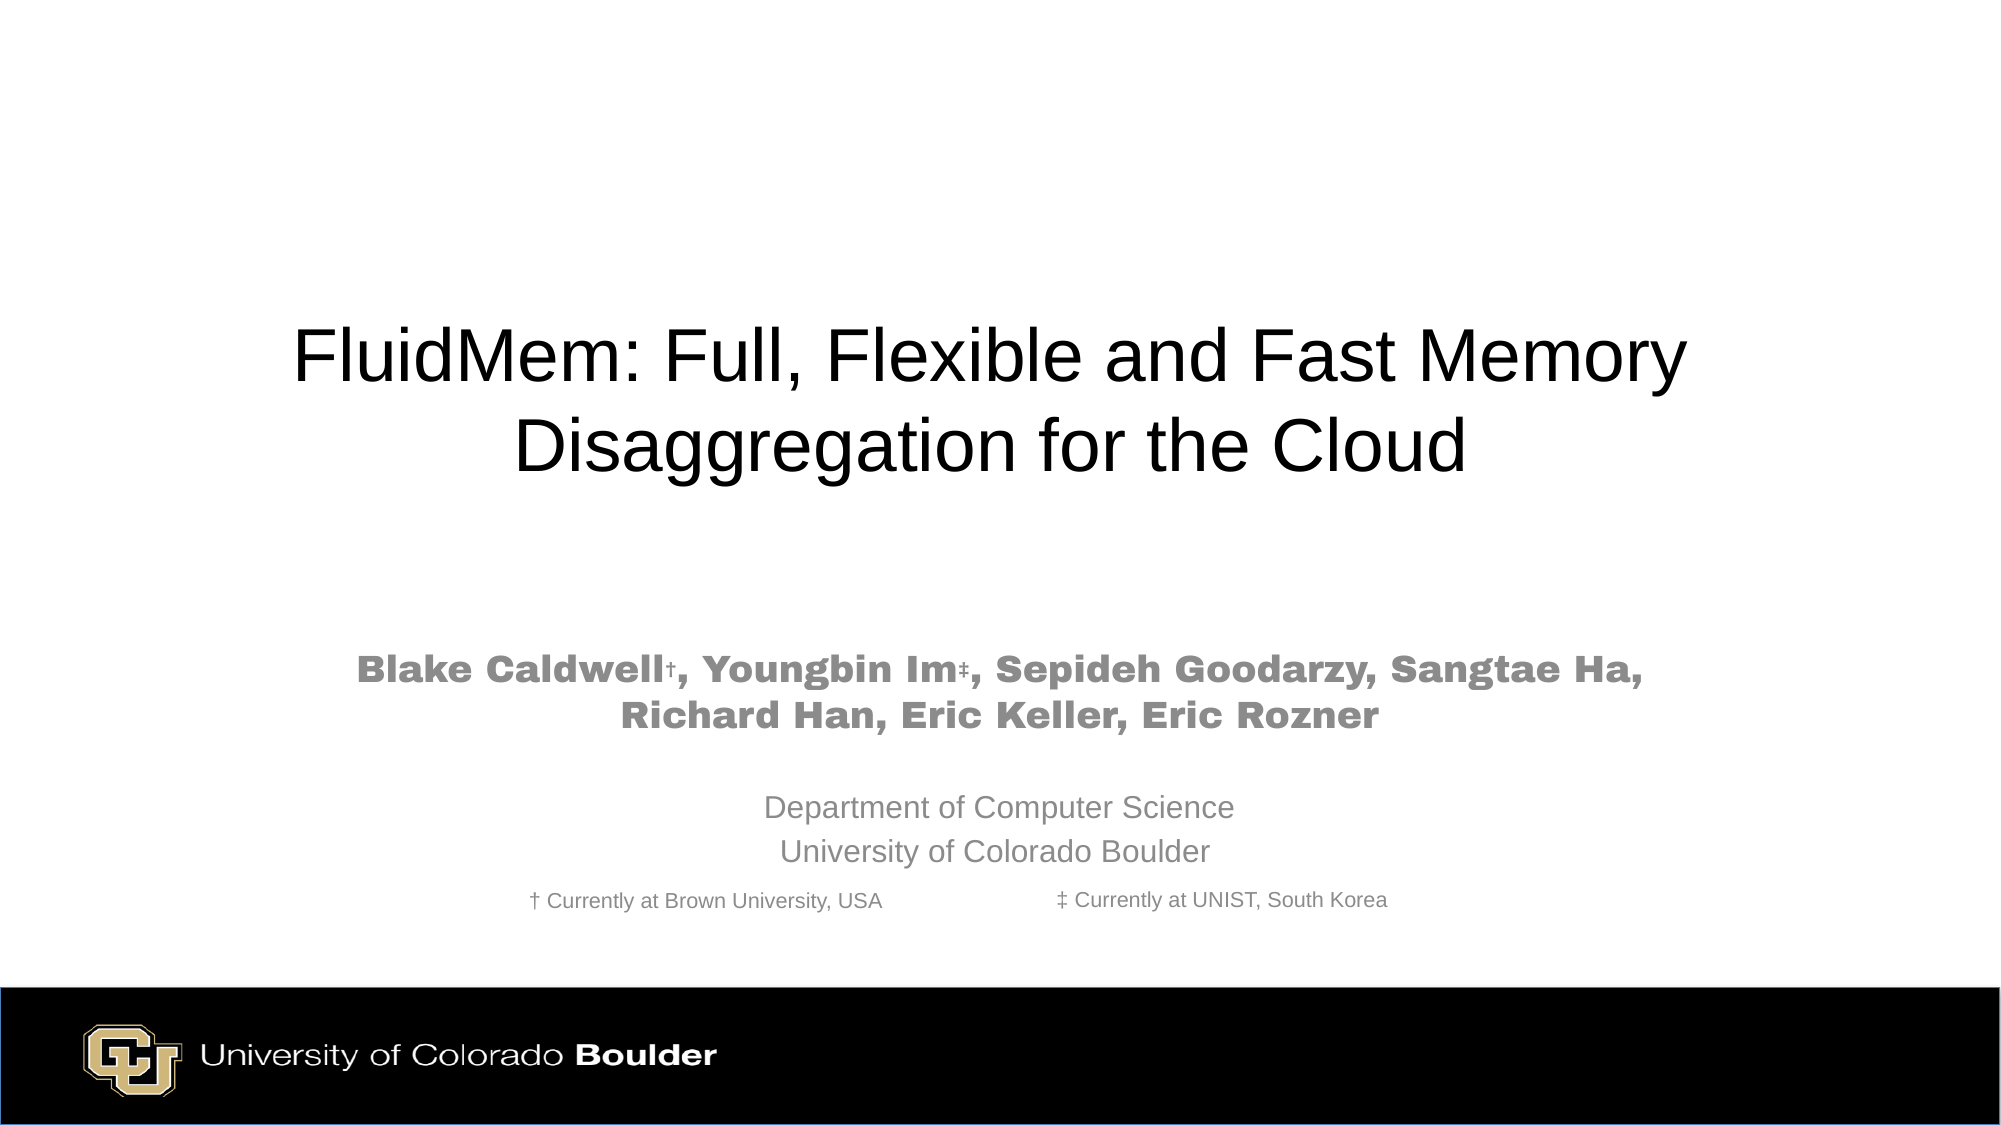

# FluidMem: Full, Flexible and Fast Memory Disaggregation for the Cloud
Blake Caldwell†, Youngbin Im‡, Sepideh Goodarzy, Sangtae Ha, Richard Han, Eric Keller, Eric Rozner

Department of Computer Science
University of Colorado Boulder
‡ Currently at UNIST, South Korea
† Currently at Brown University, USA